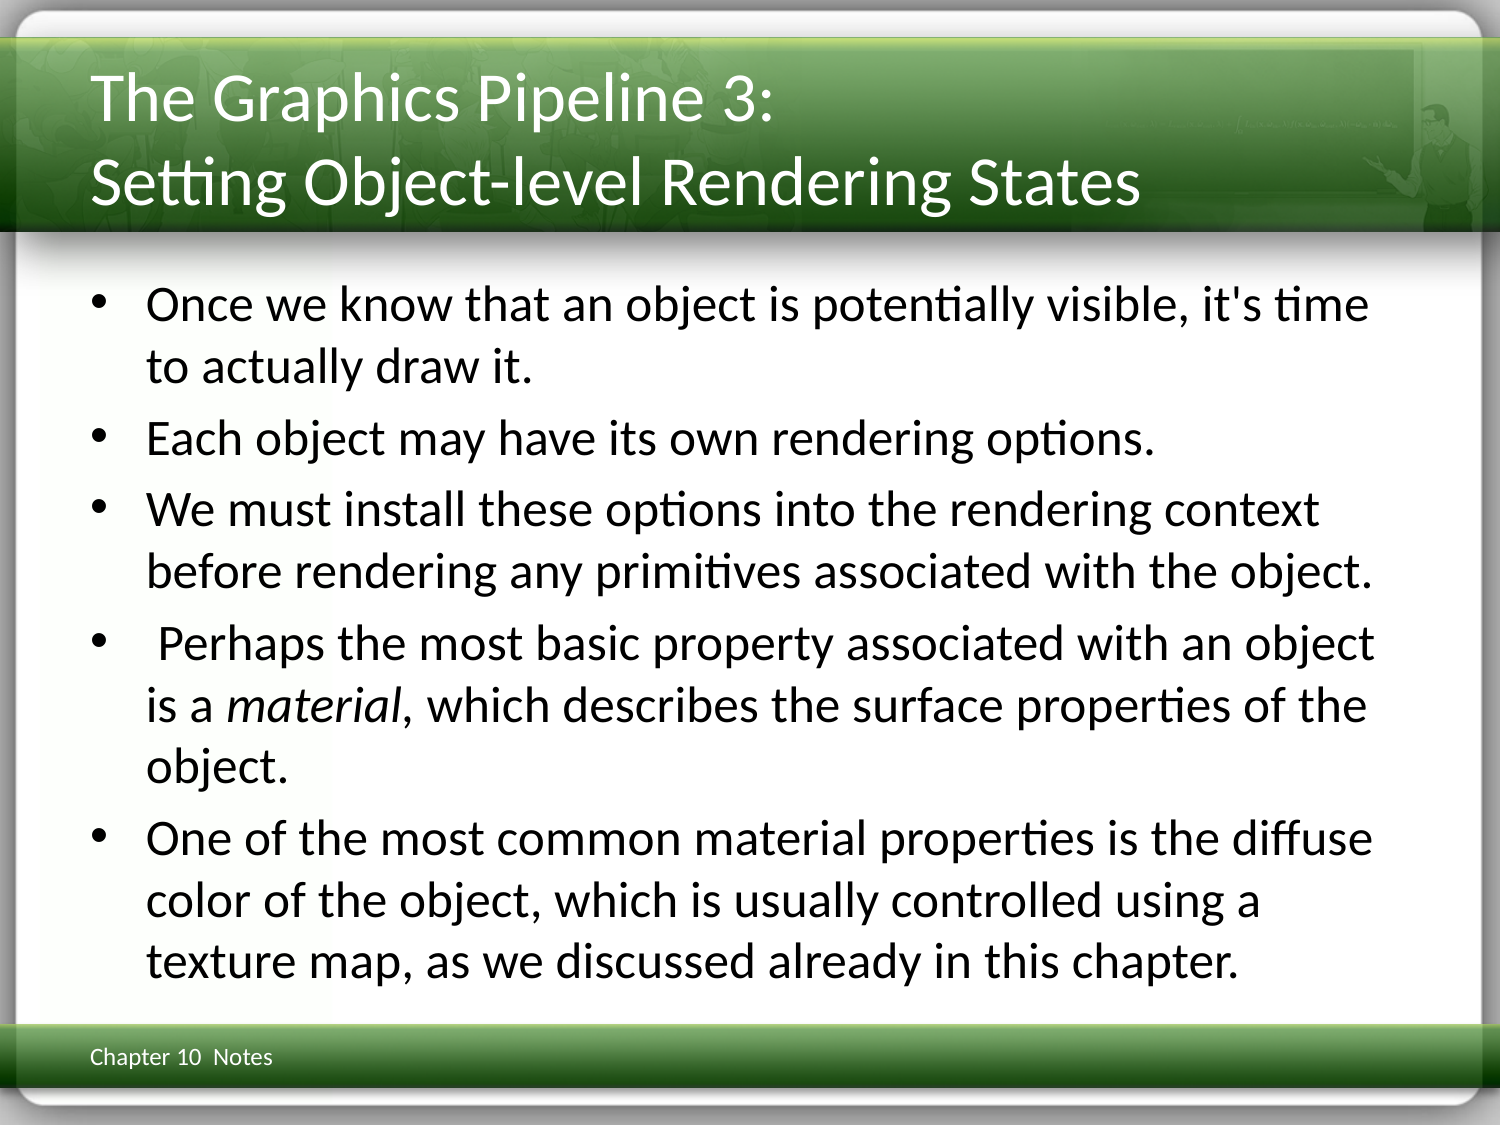

# The Graphics Pipeline 3: Setting Object-level Rendering States
Once we know that an object is potentially visible, it's time to actually draw it.
Each object may have its own rendering options.
We must install these options into the rendering context before rendering any primitives associated with the object.
 Perhaps the most basic property associated with an object is a material, which describes the surface properties of the object.
One of the most common material properties is the diffuse color of the object, which is usually controlled using a texture map, as we discussed already in this chapter.
Chapter 10  Notes
3D Math Primer for Graphics & Game Dev
259